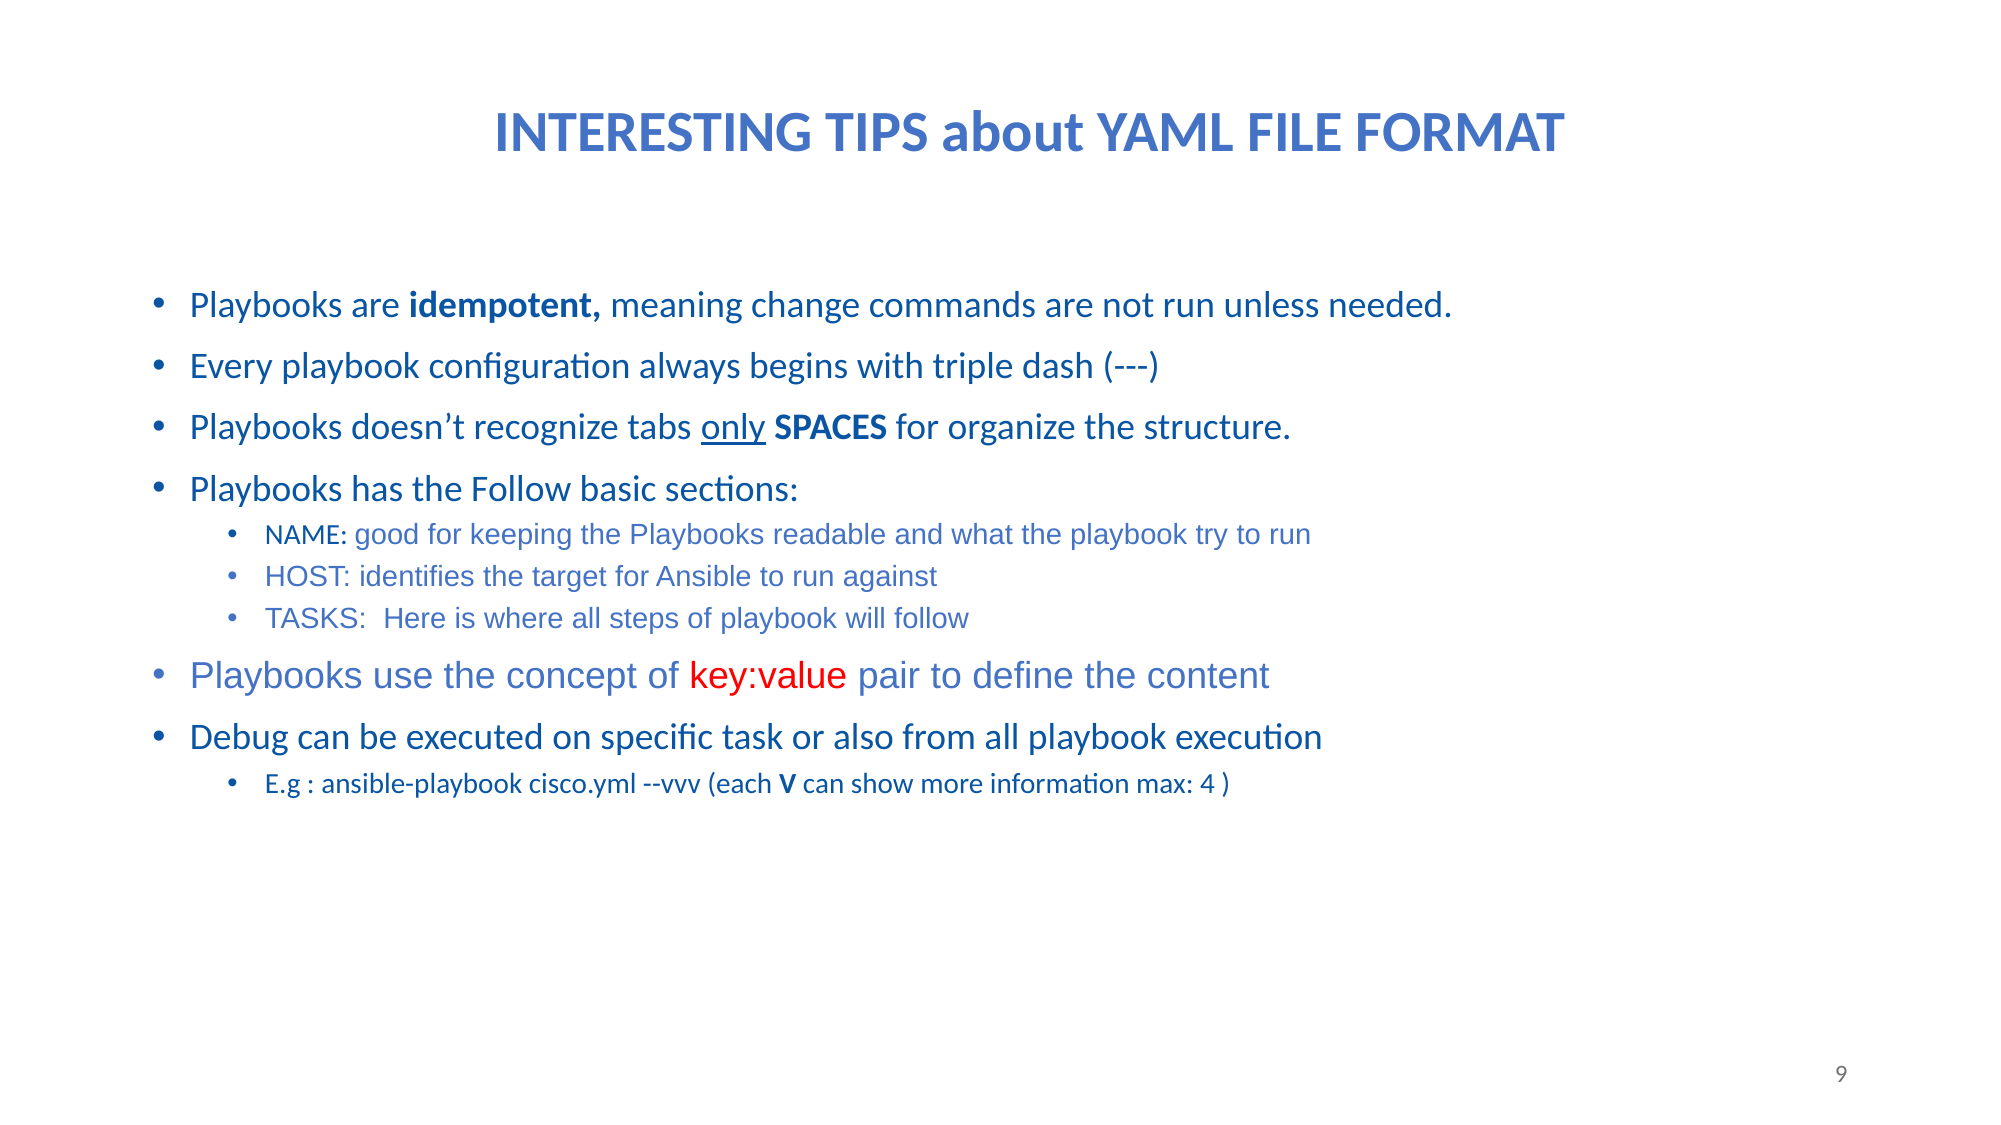

INTERESTING TIPS about YAML FILE FORMAT
Playbooks are idempotent, meaning change commands are not run unless needed.
Every playbook configuration always begins with triple dash (---)
Playbooks doesn’t recognize tabs only SPACES for organize the structure.
Playbooks has the Follow basic sections:
NAME: good for keeping the Playbooks readable and what the playbook try to run
HOST: identifies the target for Ansible to run against
TASKS:  Here is where all steps of playbook will follow
Playbooks use the concept of key:value pair to define the content
Debug can be executed on specific task or also from all playbook execution
E.g : ansible-playbook cisco.yml --vvv (each V can show more information max: 4 )

9